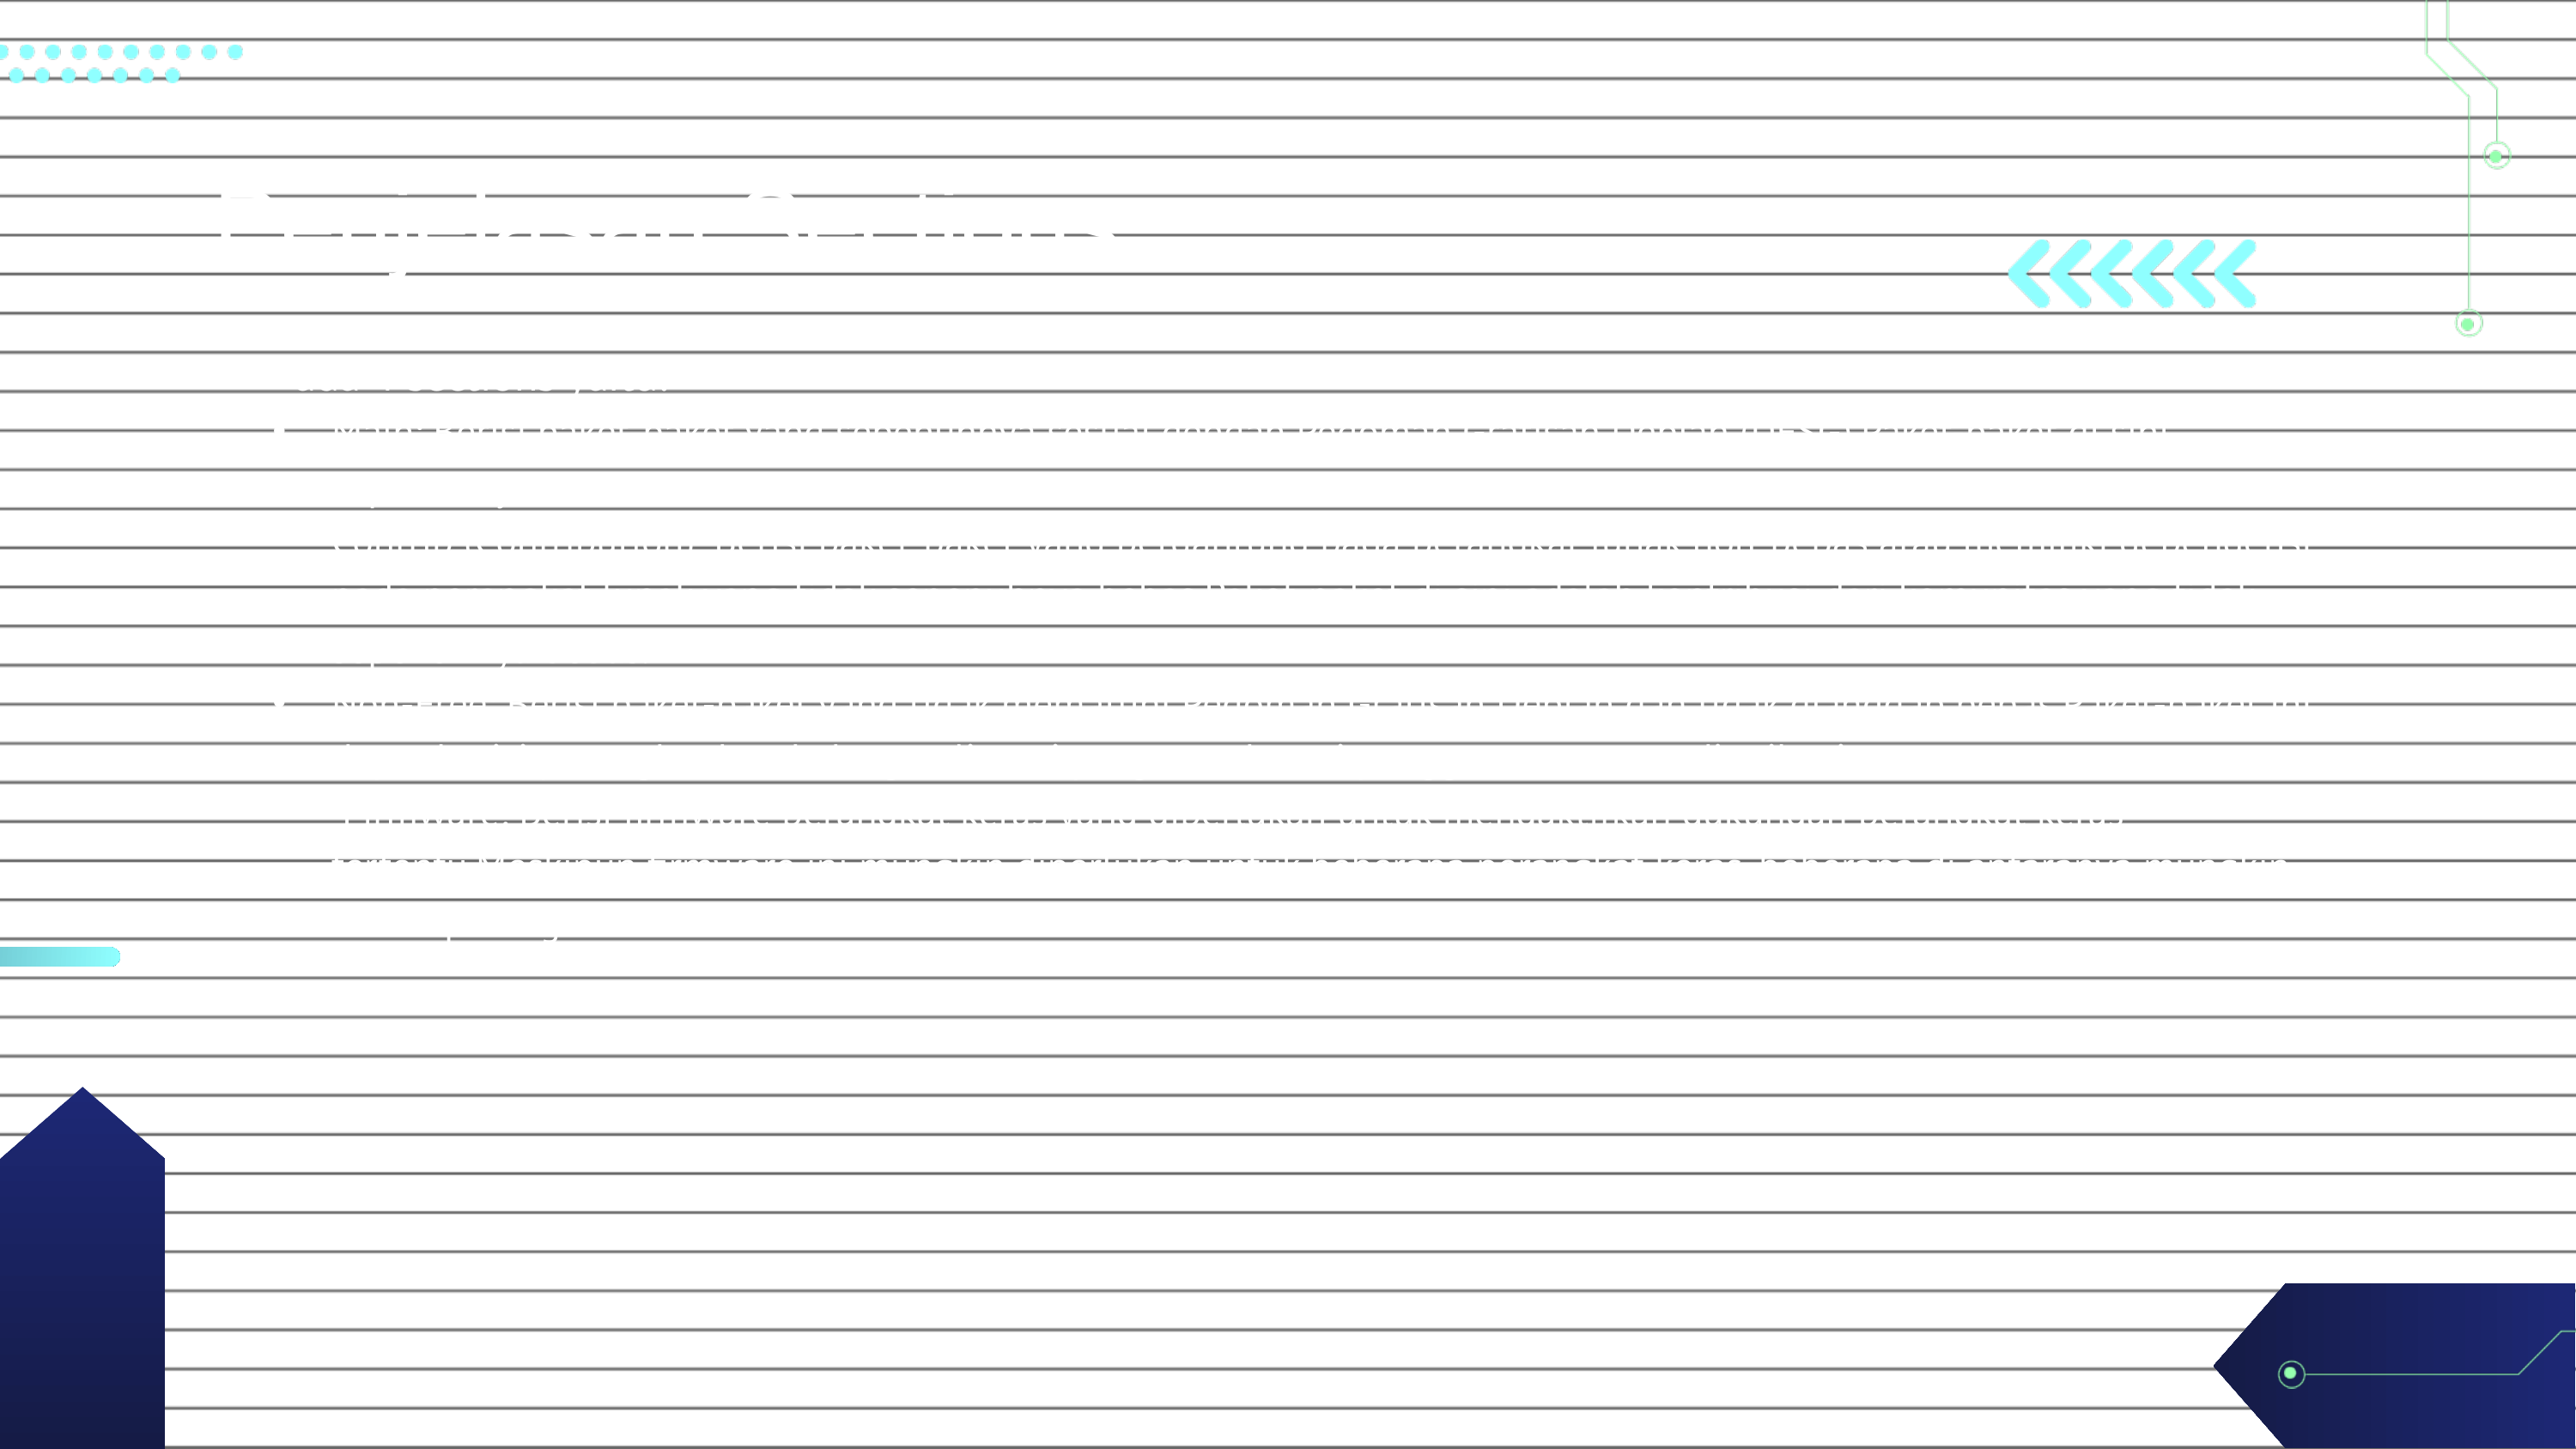

Penjelasan Sections

ada 4 sections yaitu:
Main: Berisi paket-paket yang sepenuhnya sesuai dengan Pedoman Gratisan Debian (DFSG).Paket-paket di sini sepenuhnya bebas dan terbuka.
Contrib (Contribution): Berisi paket-paket yang bergantung pada perangkat lunak non-bebas atau memiliki dependensi pada perangkat lunak yang tidak sepenuhnya bebas.Paket-paket di sini adalah kontribusi dari komunitas yang tidak sepenuhnya bebas.
Non-Free: Berisi paket-paket yang tidak mematuhi Pedoman Gratisan Debian dan tidak dianggap bebas.Paket-paket ini dapat berisi perangkat lunak dengan lisensi yang membatasi penggunaan atau redistribusi.
 Firmware: Berisi firmware perangkat keras yang diperlukan untuk mengaktifkan dukungan perangkat keras tertentu.Meskipun firmware ini mungkin diperlukan untuk beberapa perangkat keras, beberapa di antaranya mungkin bukan perangkat lunak bebas.